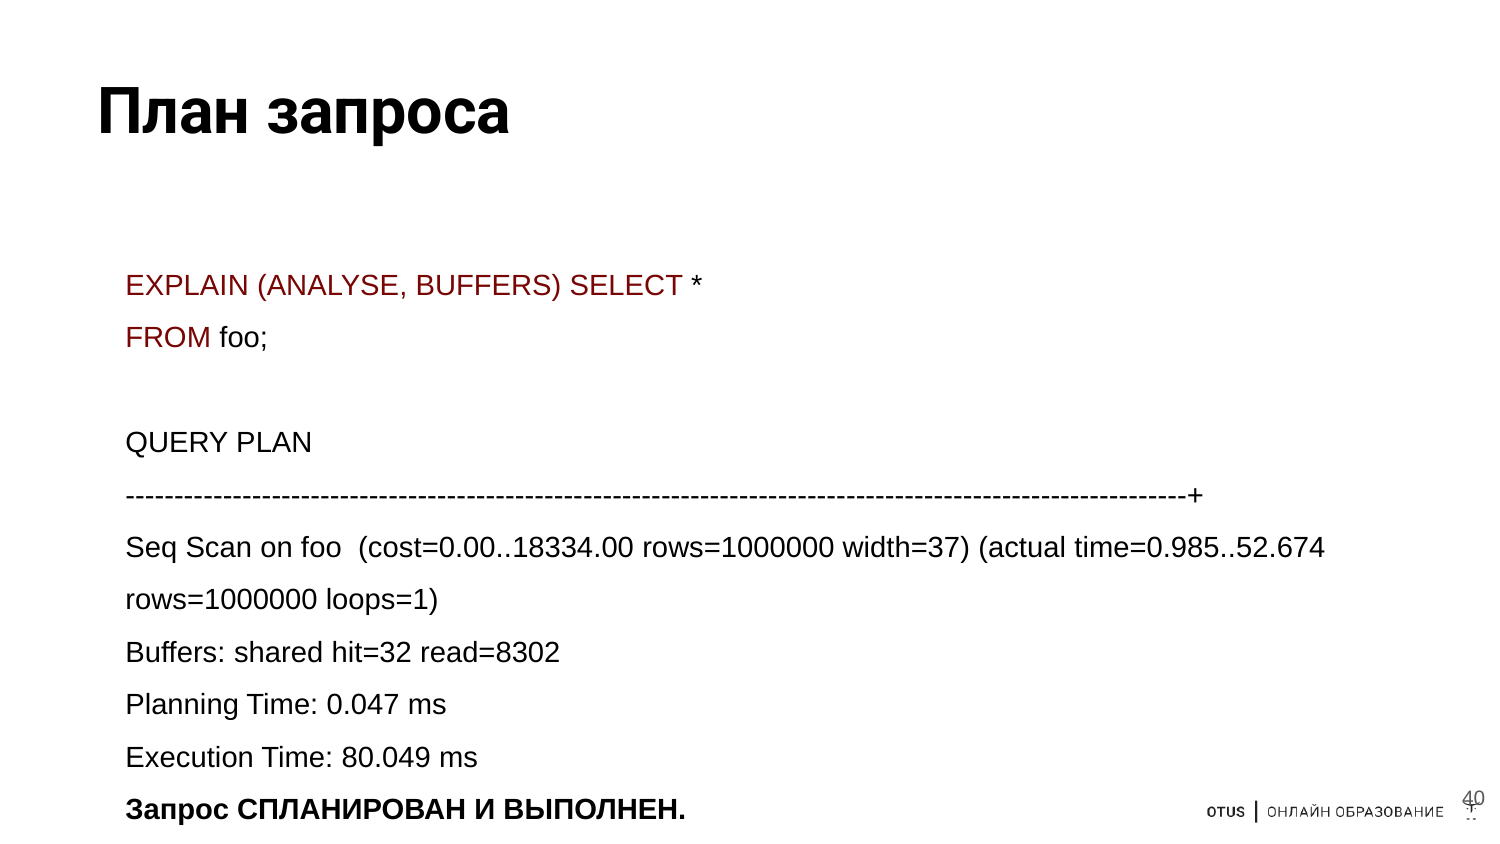

# План запроса
EXPLAIN (ANALYSE, BUFFERS) SELECT *
FROM foo;

QUERY PLAN
-------------------------------------------------------------------------------------------------------------+
Seq Scan on foo  (cost=0.00..18334.00 rows=1000000 width=37) (actual time=0.985..52.674 rows=1000000 loops=1)
Buffers: shared hit=32 read=8302
Planning Time: 0.047 ms
Execution Time: 80.049 ms
Запрос СПЛАНИРОВАН И ВЫПОЛНЕН.
40